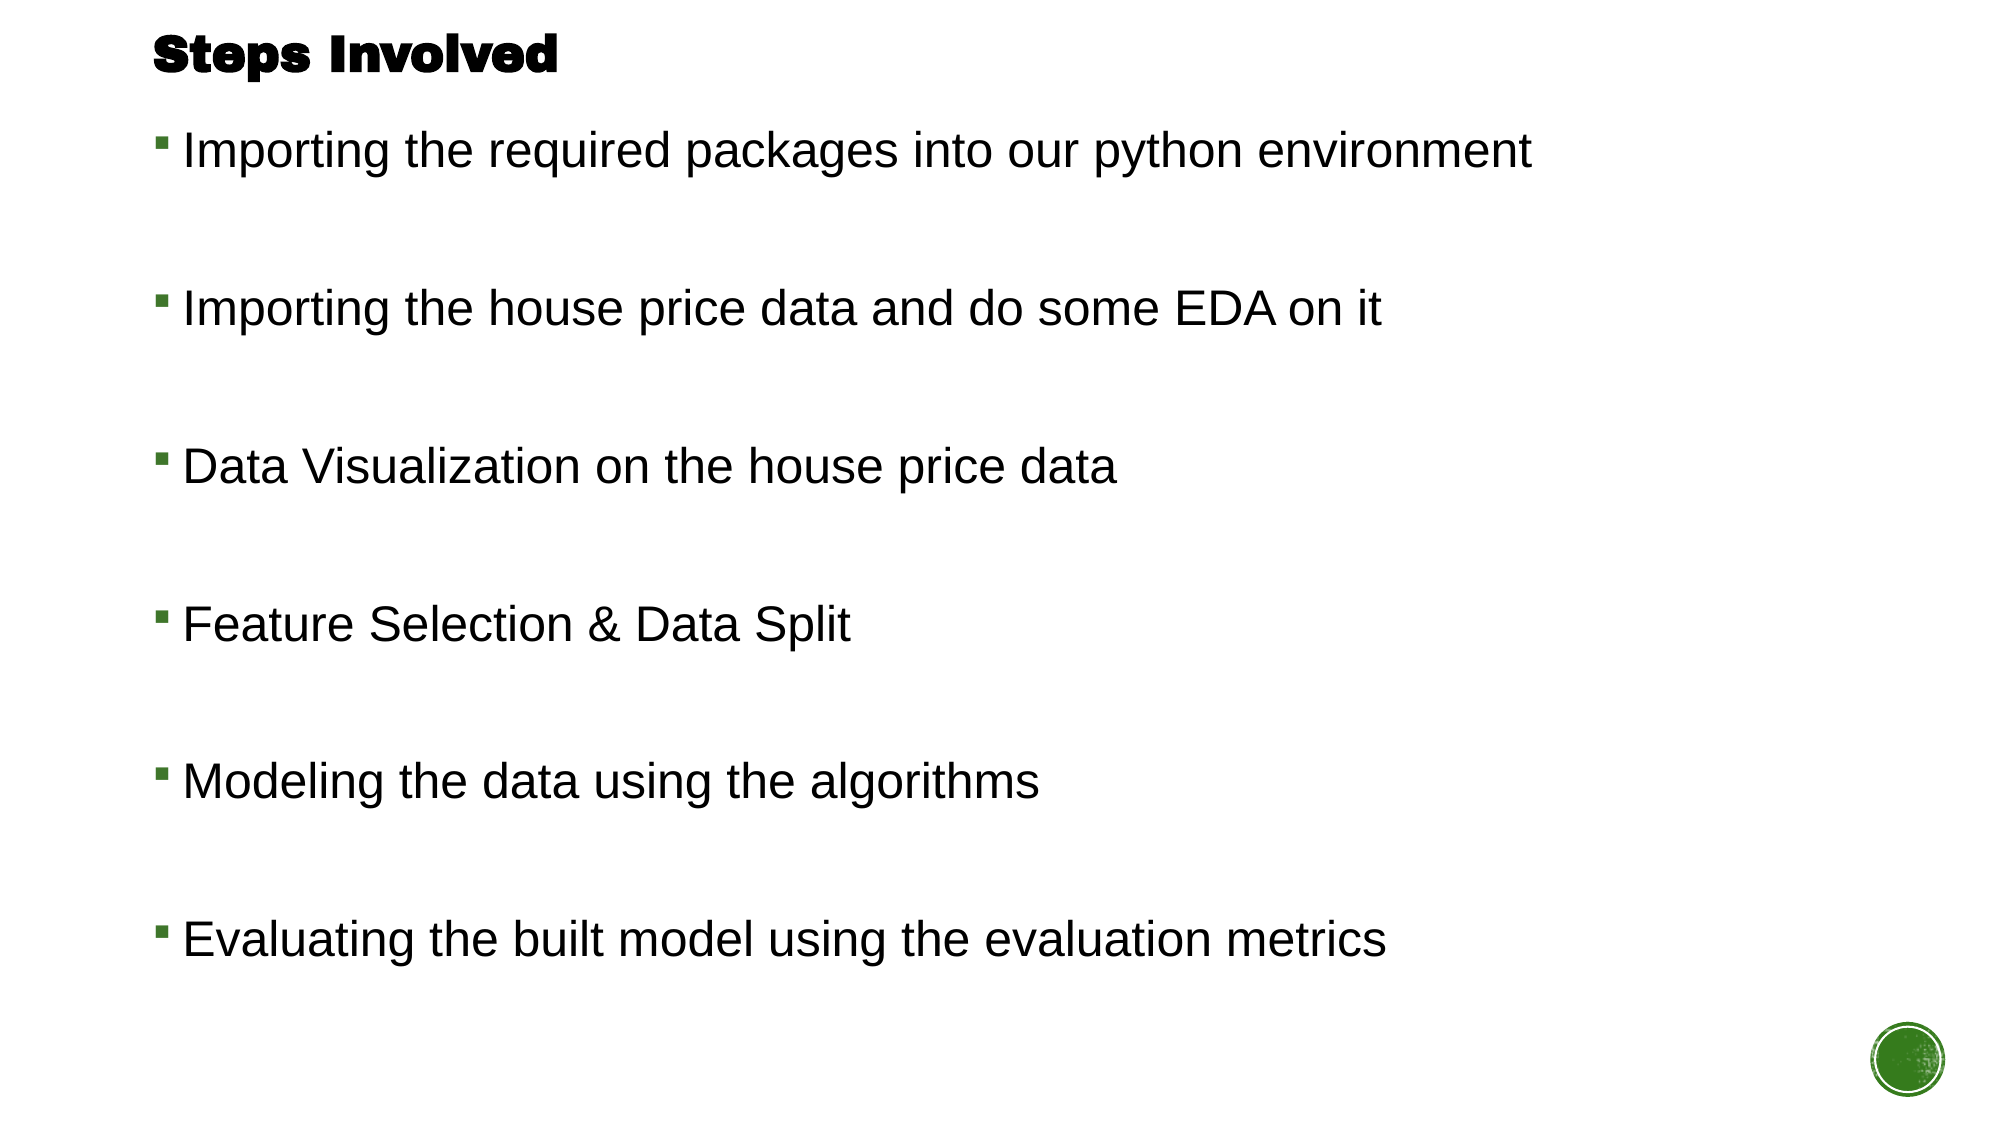

# Steps Involved
Importing the required packages into our python environment

Importing the house price data and do some EDA on it

Data Visualization on the house price data

Feature Selection & Data Split

Modeling the data using the algorithms

Evaluating the built model using the evaluation metrics